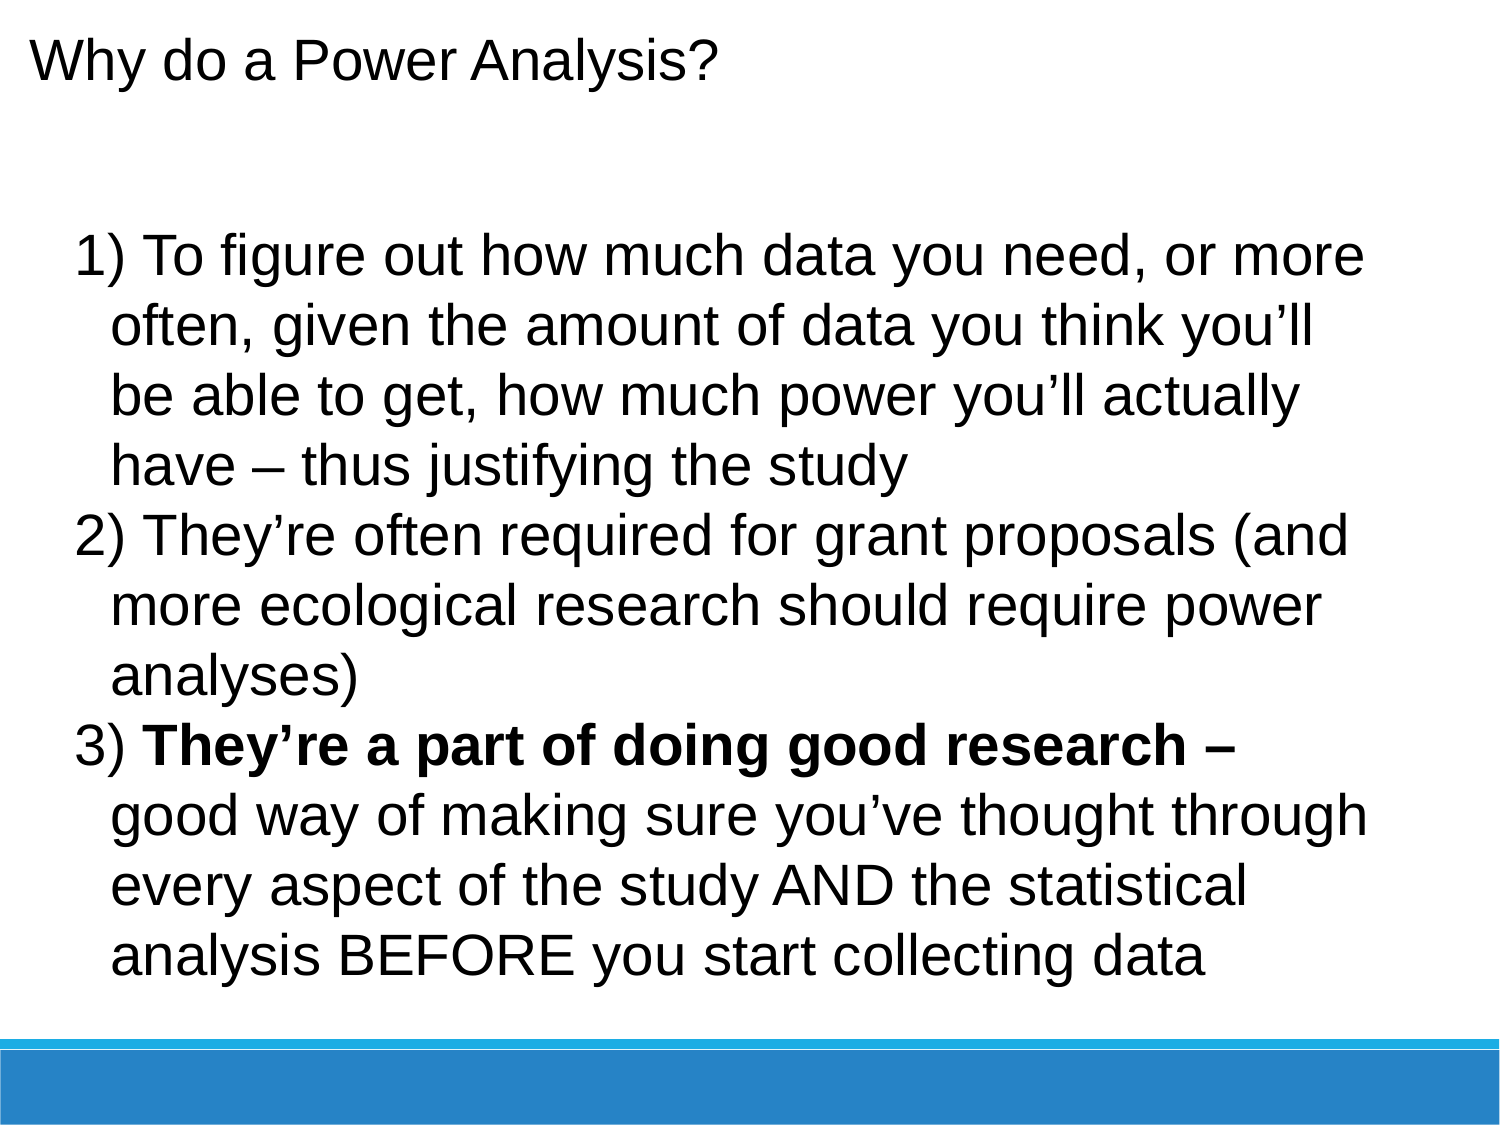

Why do a Power Analysis?
 To figure out how much data you need, or more often, given the amount of data you think you’ll be able to get, how much power you’ll actually have – thus justifying the study
 They’re often required for grant proposals (and more ecological research should require power analyses)
 They’re a part of doing good research – good way of making sure you’ve thought through every aspect of the study AND the statistical analysis BEFORE you start collecting data